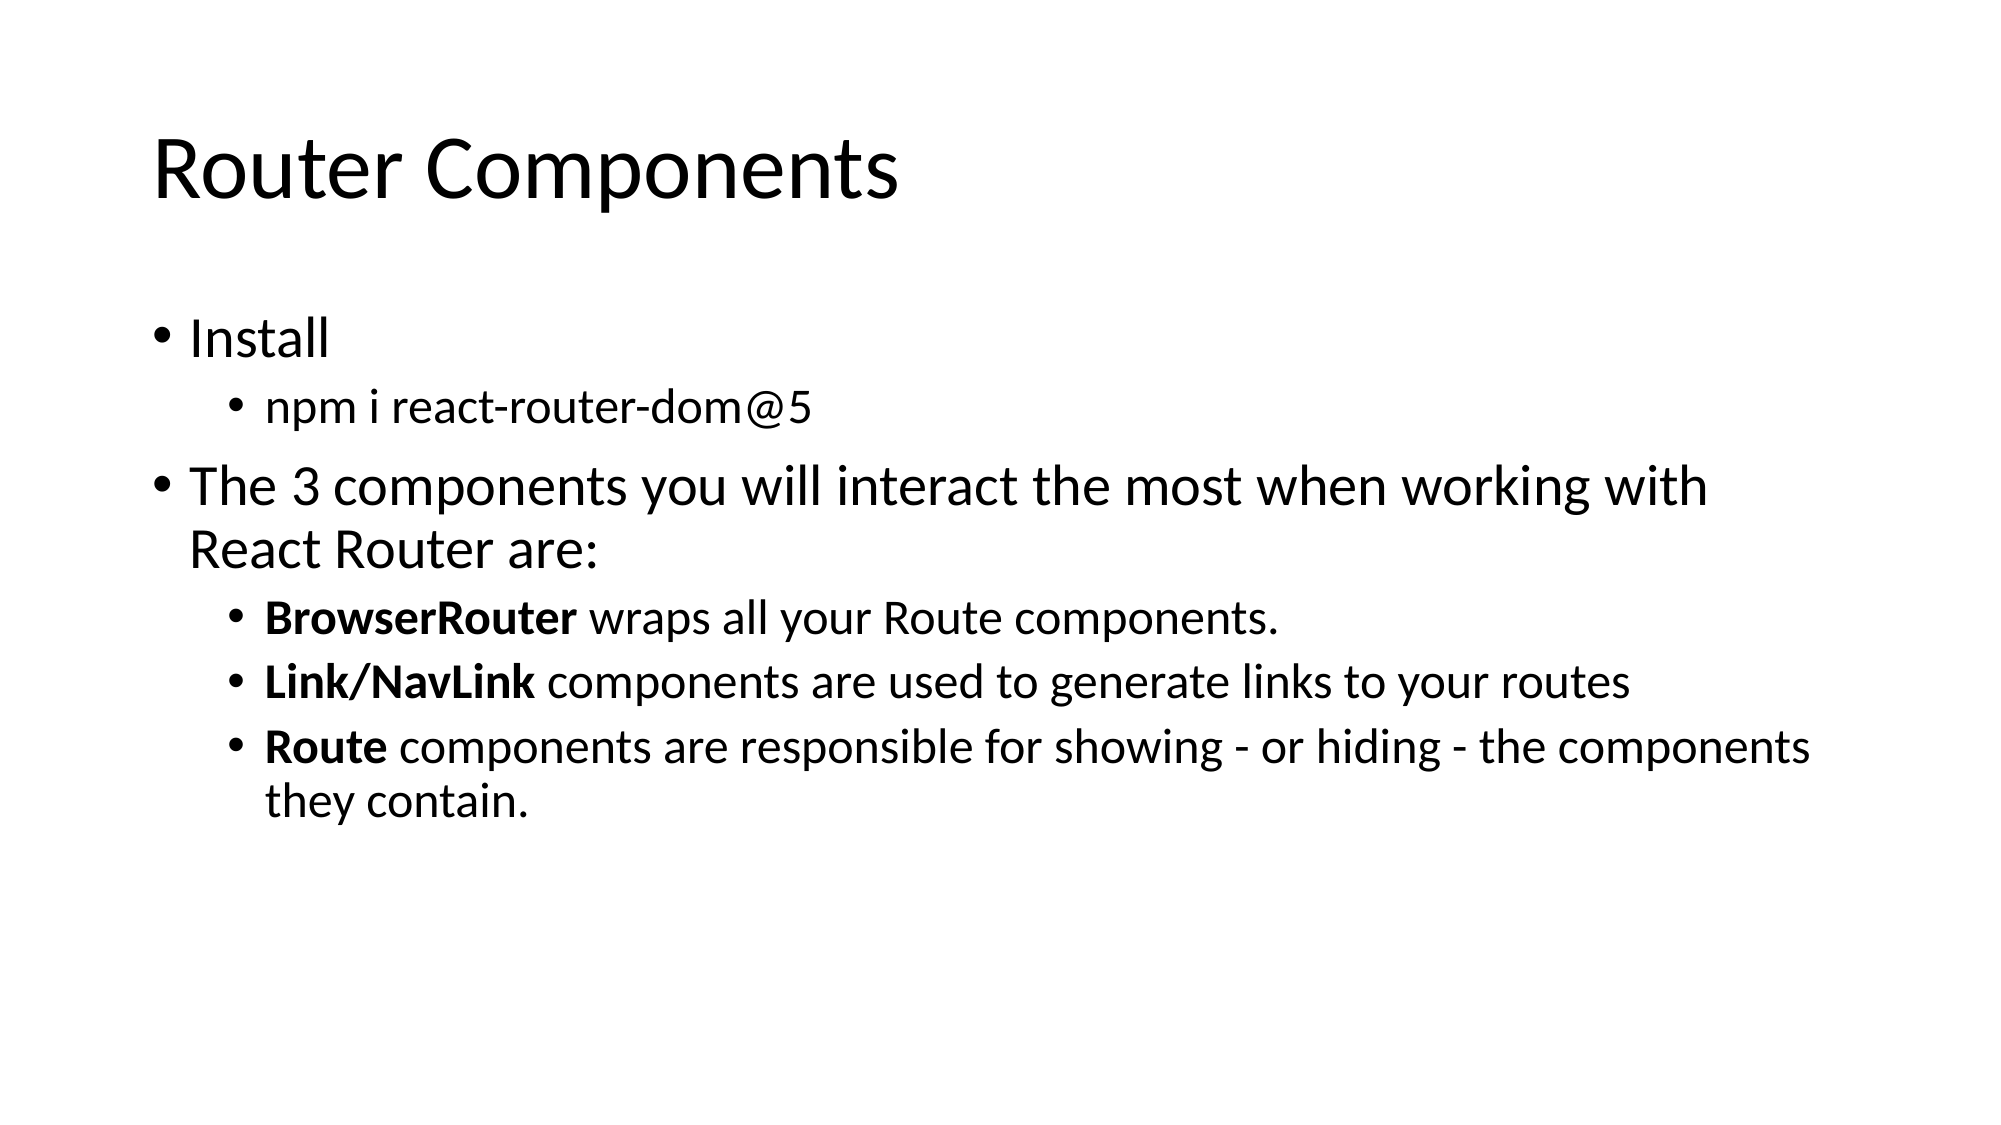

# Router Components
Install
npm i react-router-dom@5
The 3 components you will interact the most when working with React Router are:
BrowserRouter wraps all your Route components.
Link/NavLink components are used to generate links to your routes
Route components are responsible for showing - or hiding - the components they contain.